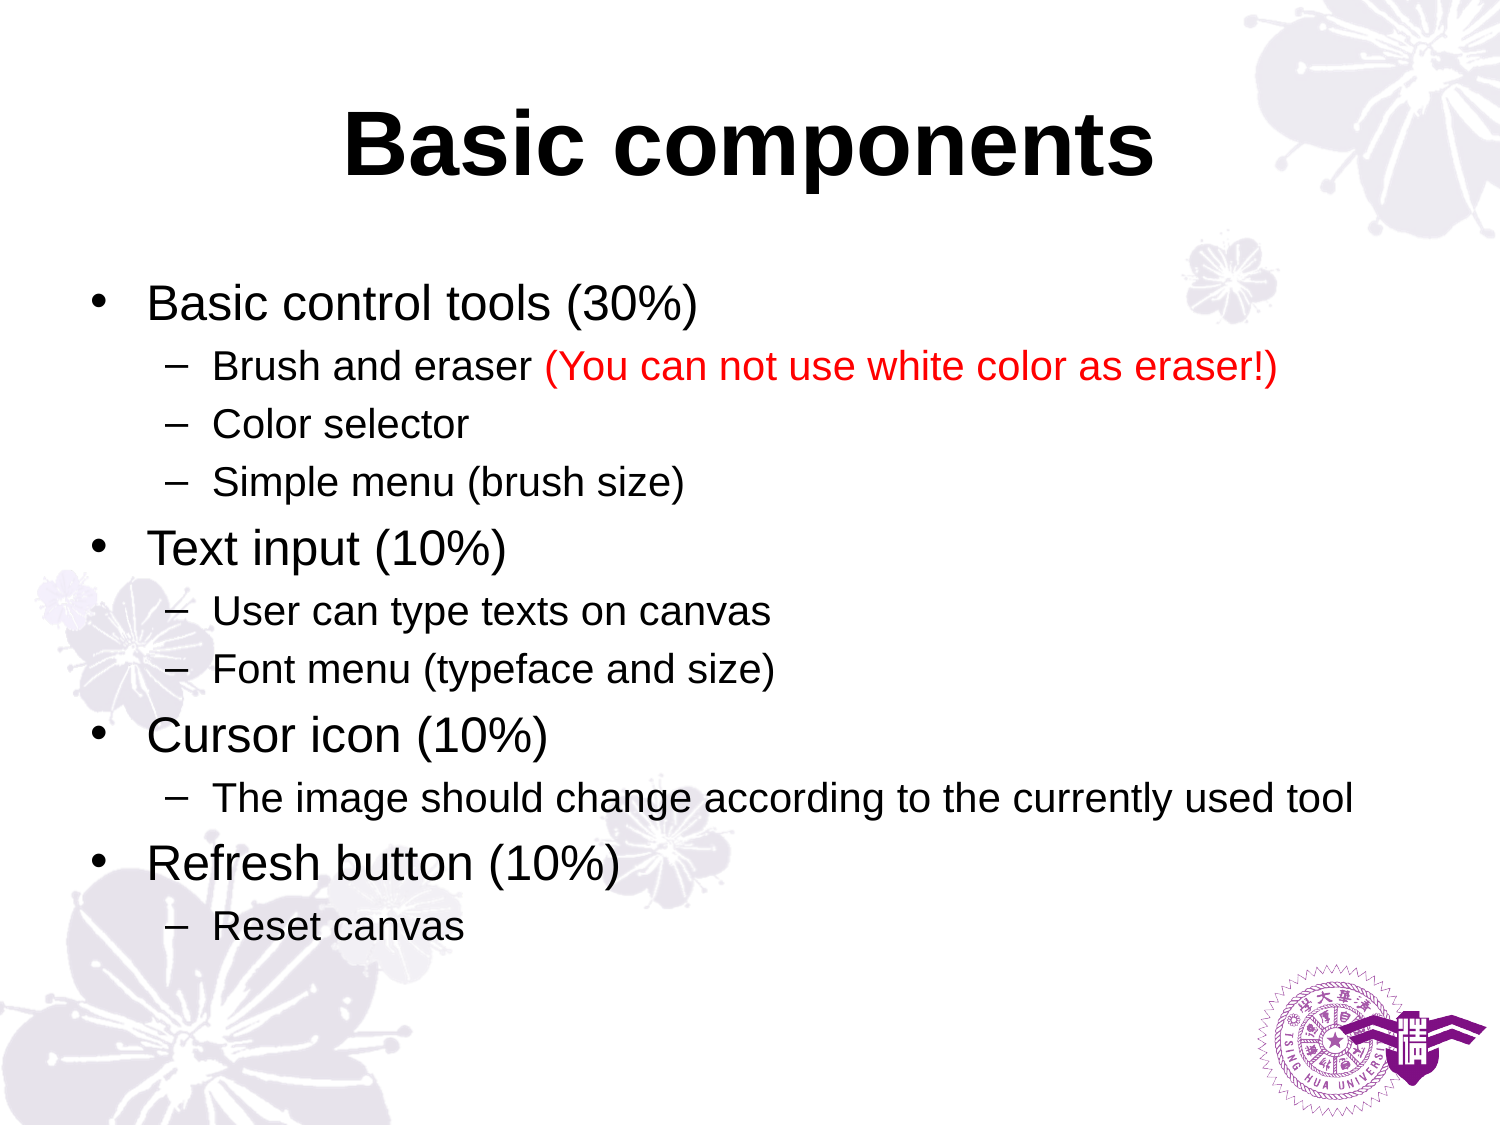

# Basic components
Basic control tools (30%)
Brush and eraser (You can not use white color as eraser!)
Color selector
Simple menu (brush size)
Text input (10%)
User can type texts on canvas
Font menu (typeface and size)
Cursor icon (10%)
The image should change according to the currently used tool
Refresh button (10%)
Reset canvas